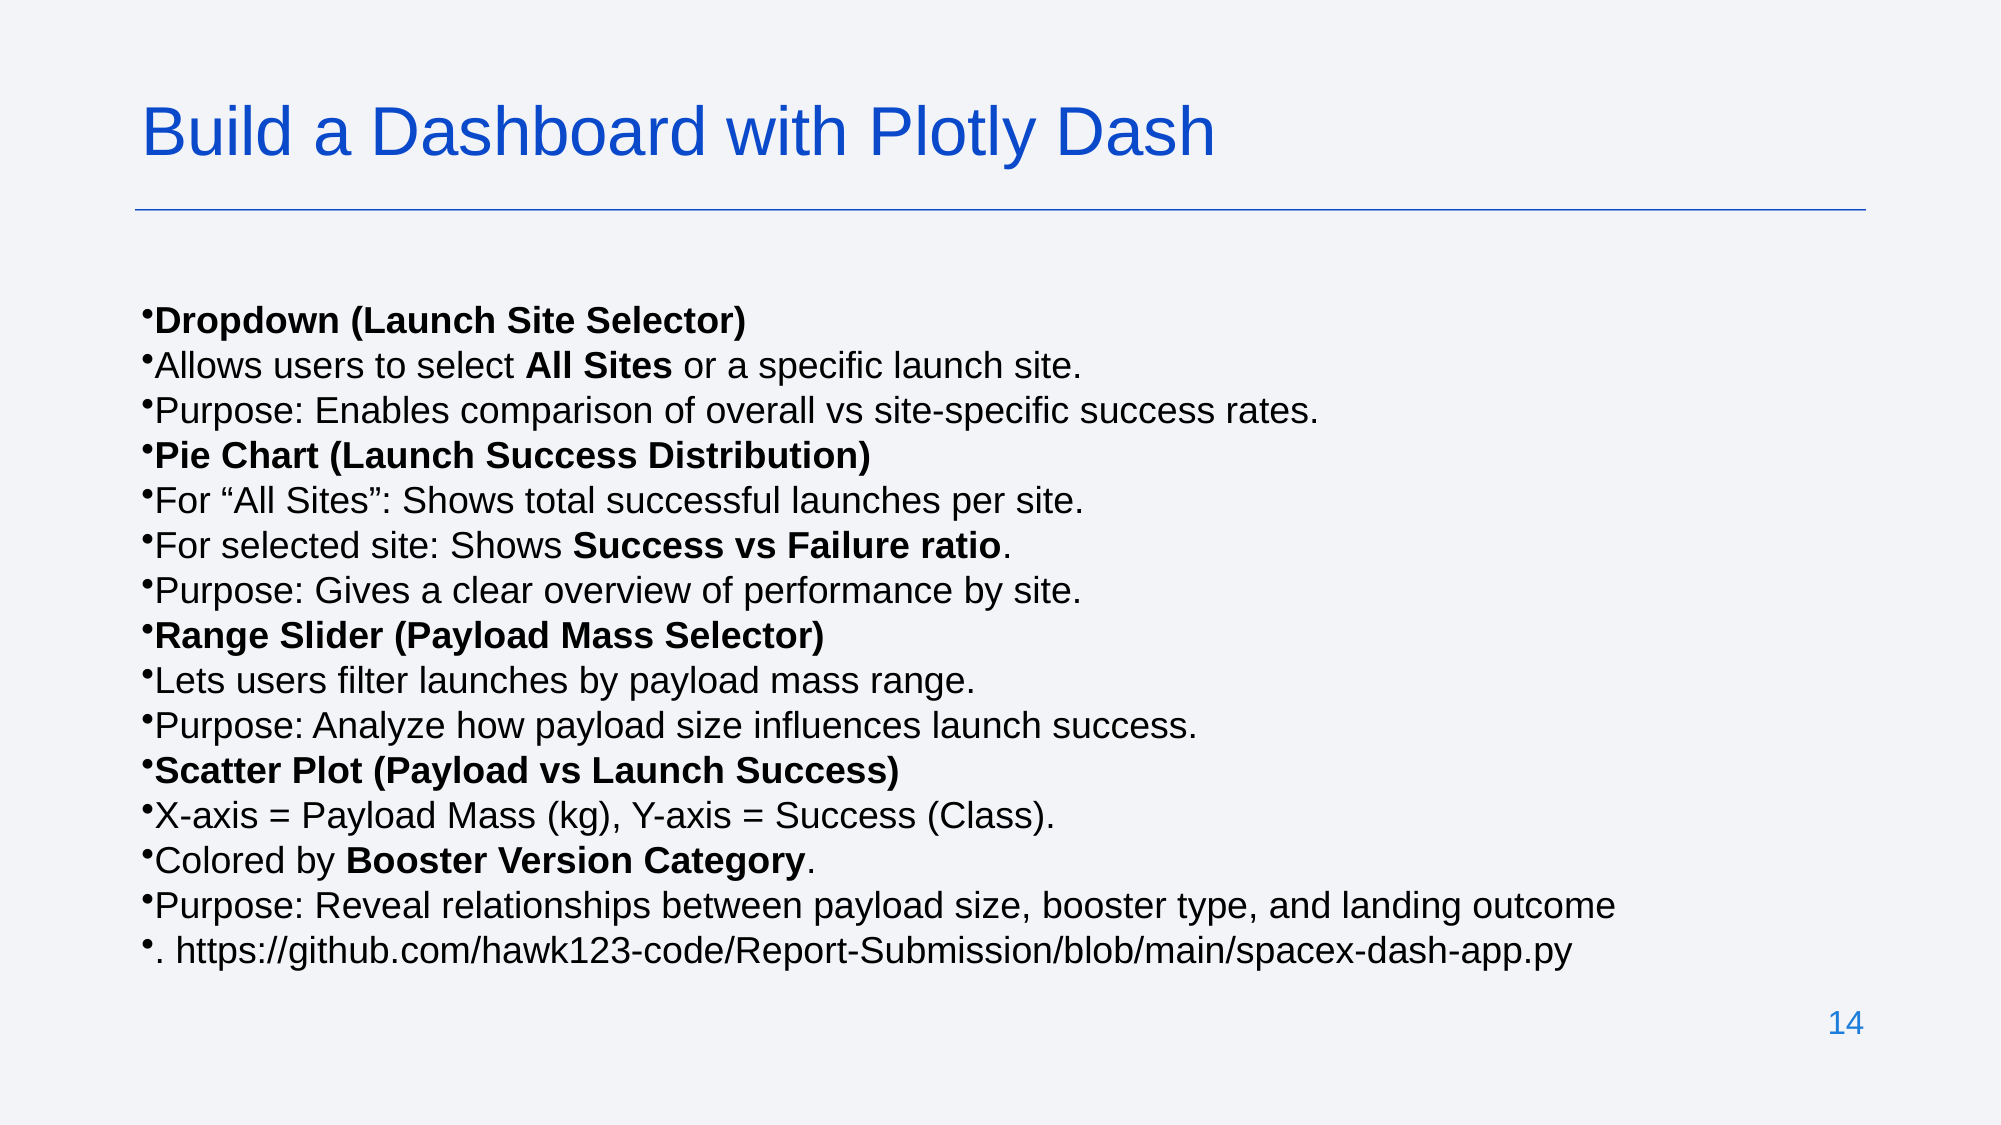

Build a Dashboard with Plotly Dash
Dropdown (Launch Site Selector)
Allows users to select All Sites or a specific launch site.
Purpose: Enables comparison of overall vs site-specific success rates.
Pie Chart (Launch Success Distribution)
For “All Sites”: Shows total successful launches per site.
For selected site: Shows Success vs Failure ratio.
Purpose: Gives a clear overview of performance by site.
Range Slider (Payload Mass Selector)
Lets users filter launches by payload mass range.
Purpose: Analyze how payload size influences launch success.
Scatter Plot (Payload vs Launch Success)
X-axis = Payload Mass (kg), Y-axis = Success (Class).
Colored by Booster Version Category.
Purpose: Reveal relationships between payload size, booster type, and landing outcome
. https://github.com/hawk123-code/Report-Submission/blob/main/spacex-dash-app.py

14